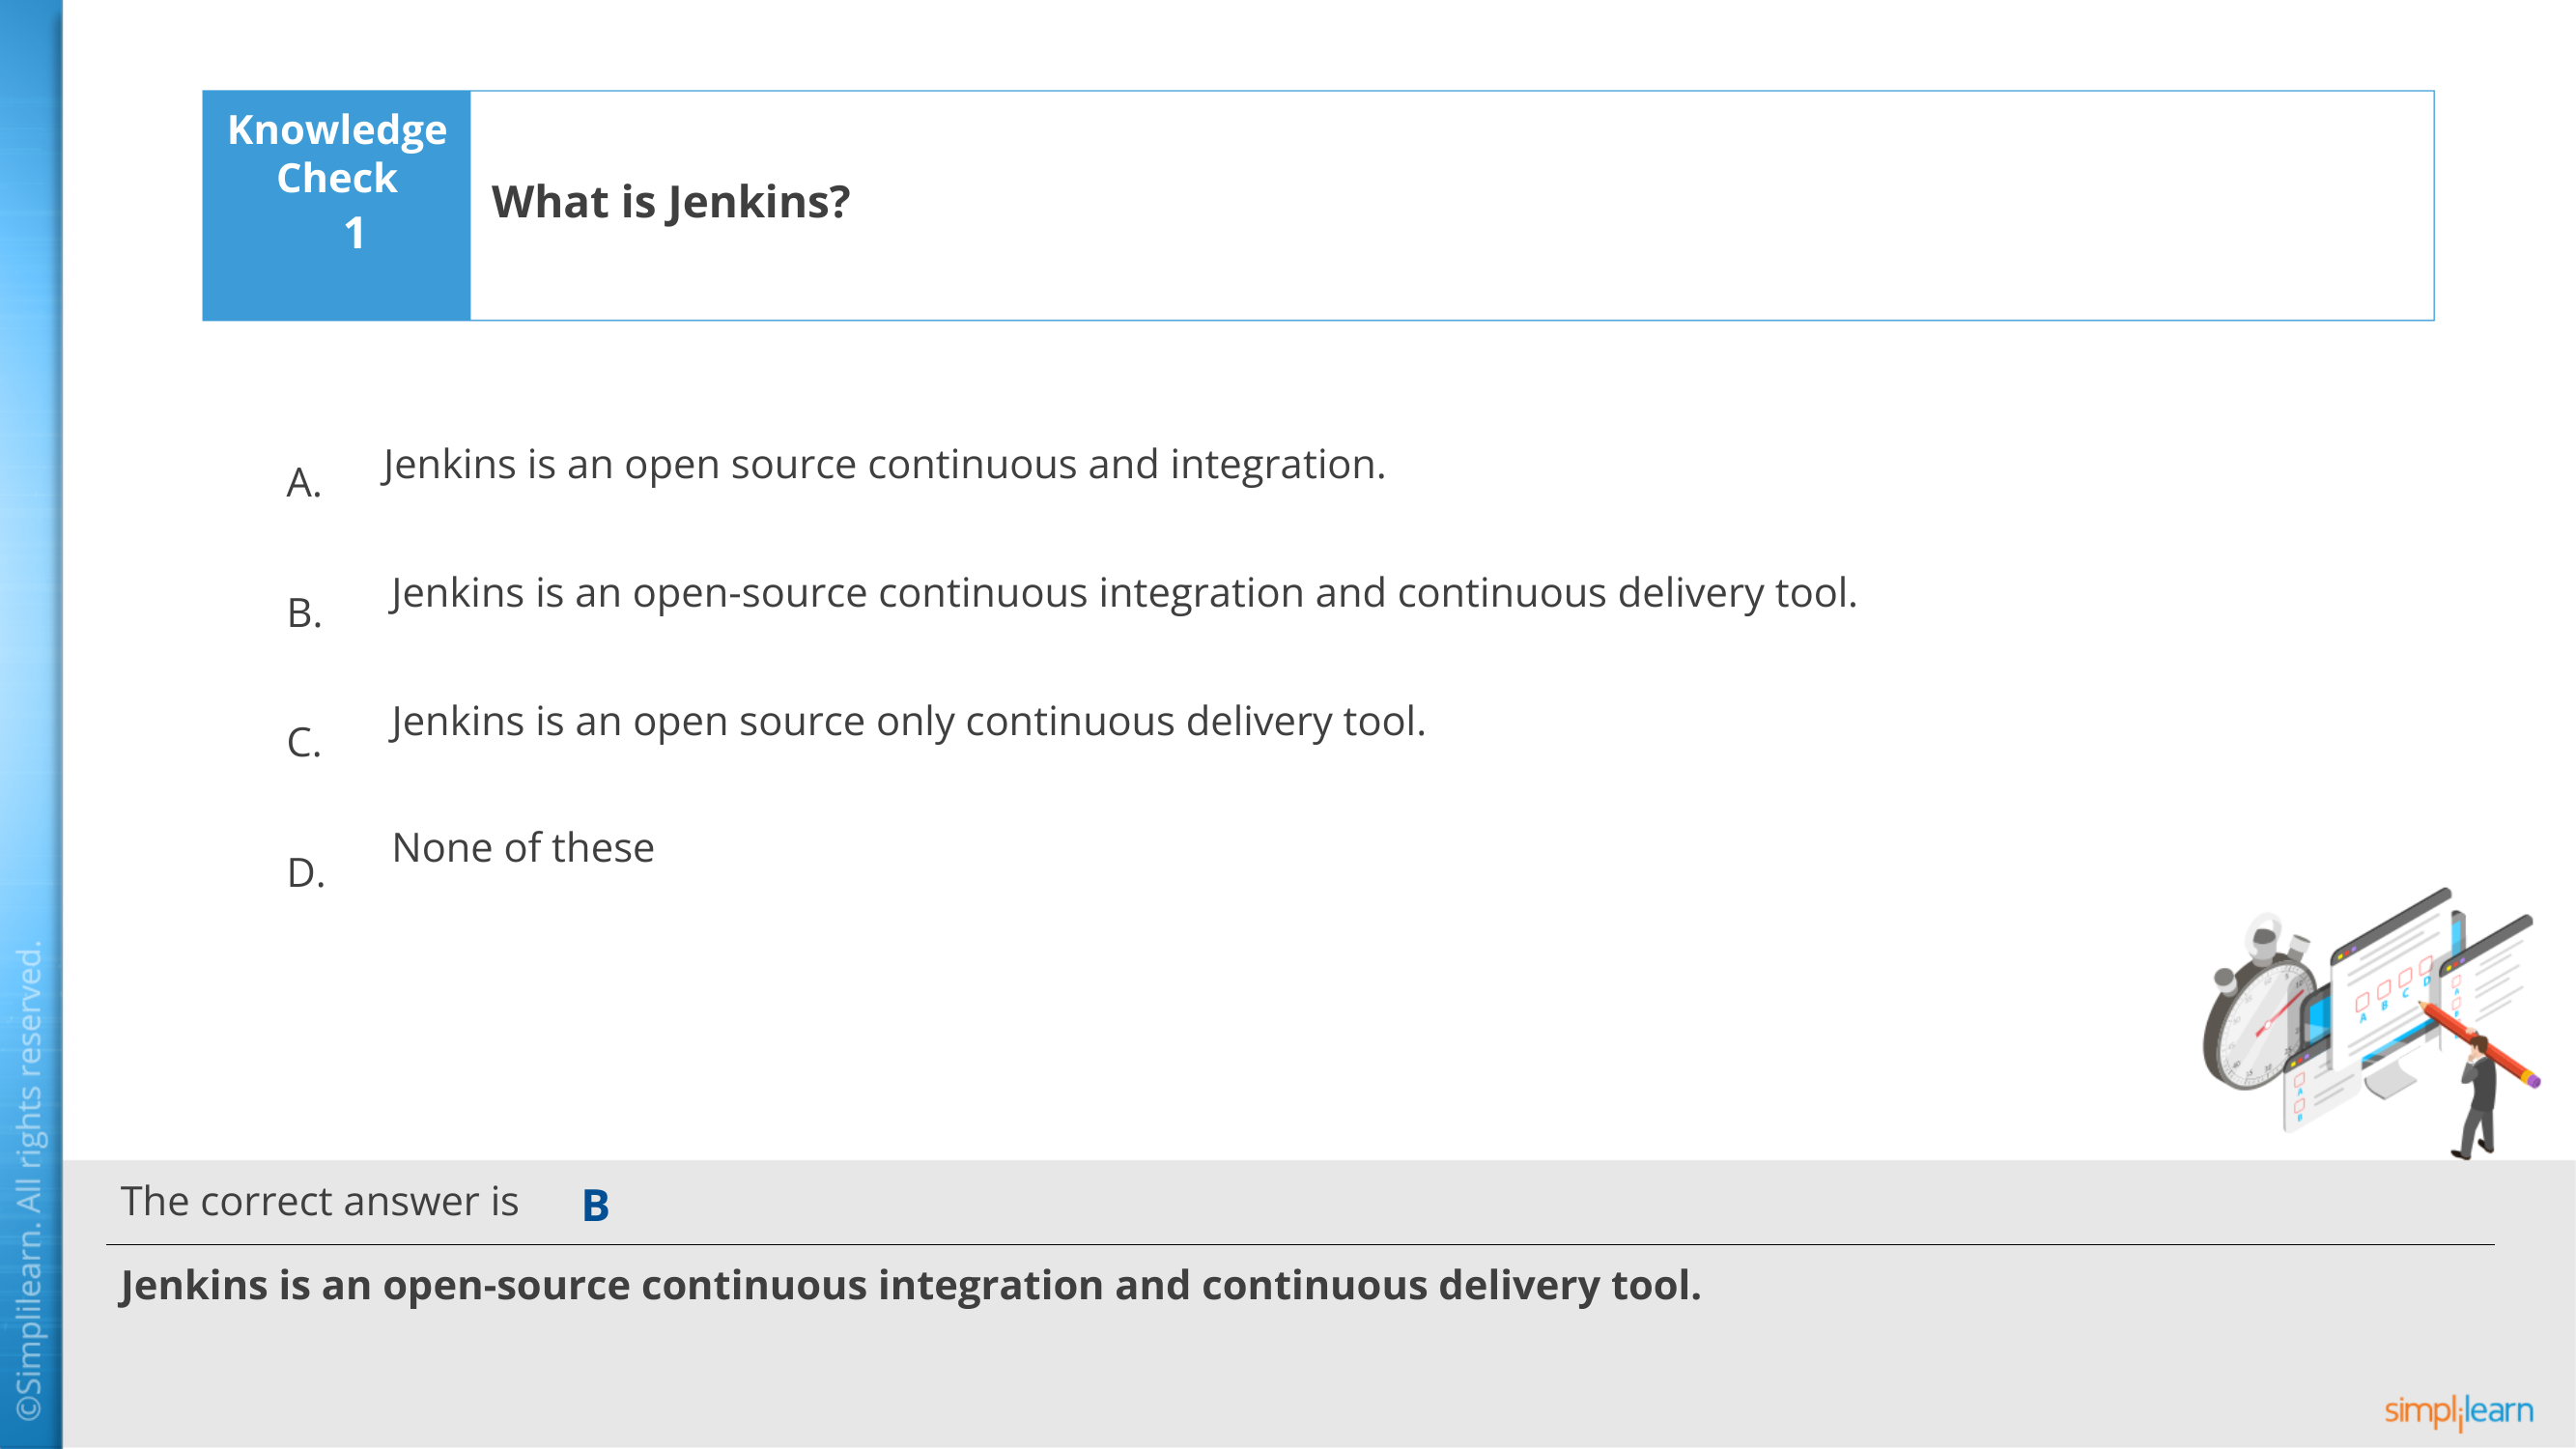

What is Jenkins?
1
Jenkins is an open source continuous and integration.
Jenkins is an open-source continuous integration and continuous delivery tool.
Jenkins is an open source only continuous delivery tool.
None of these
B
Jenkins is an open-source continuous integration and continuous delivery tool.